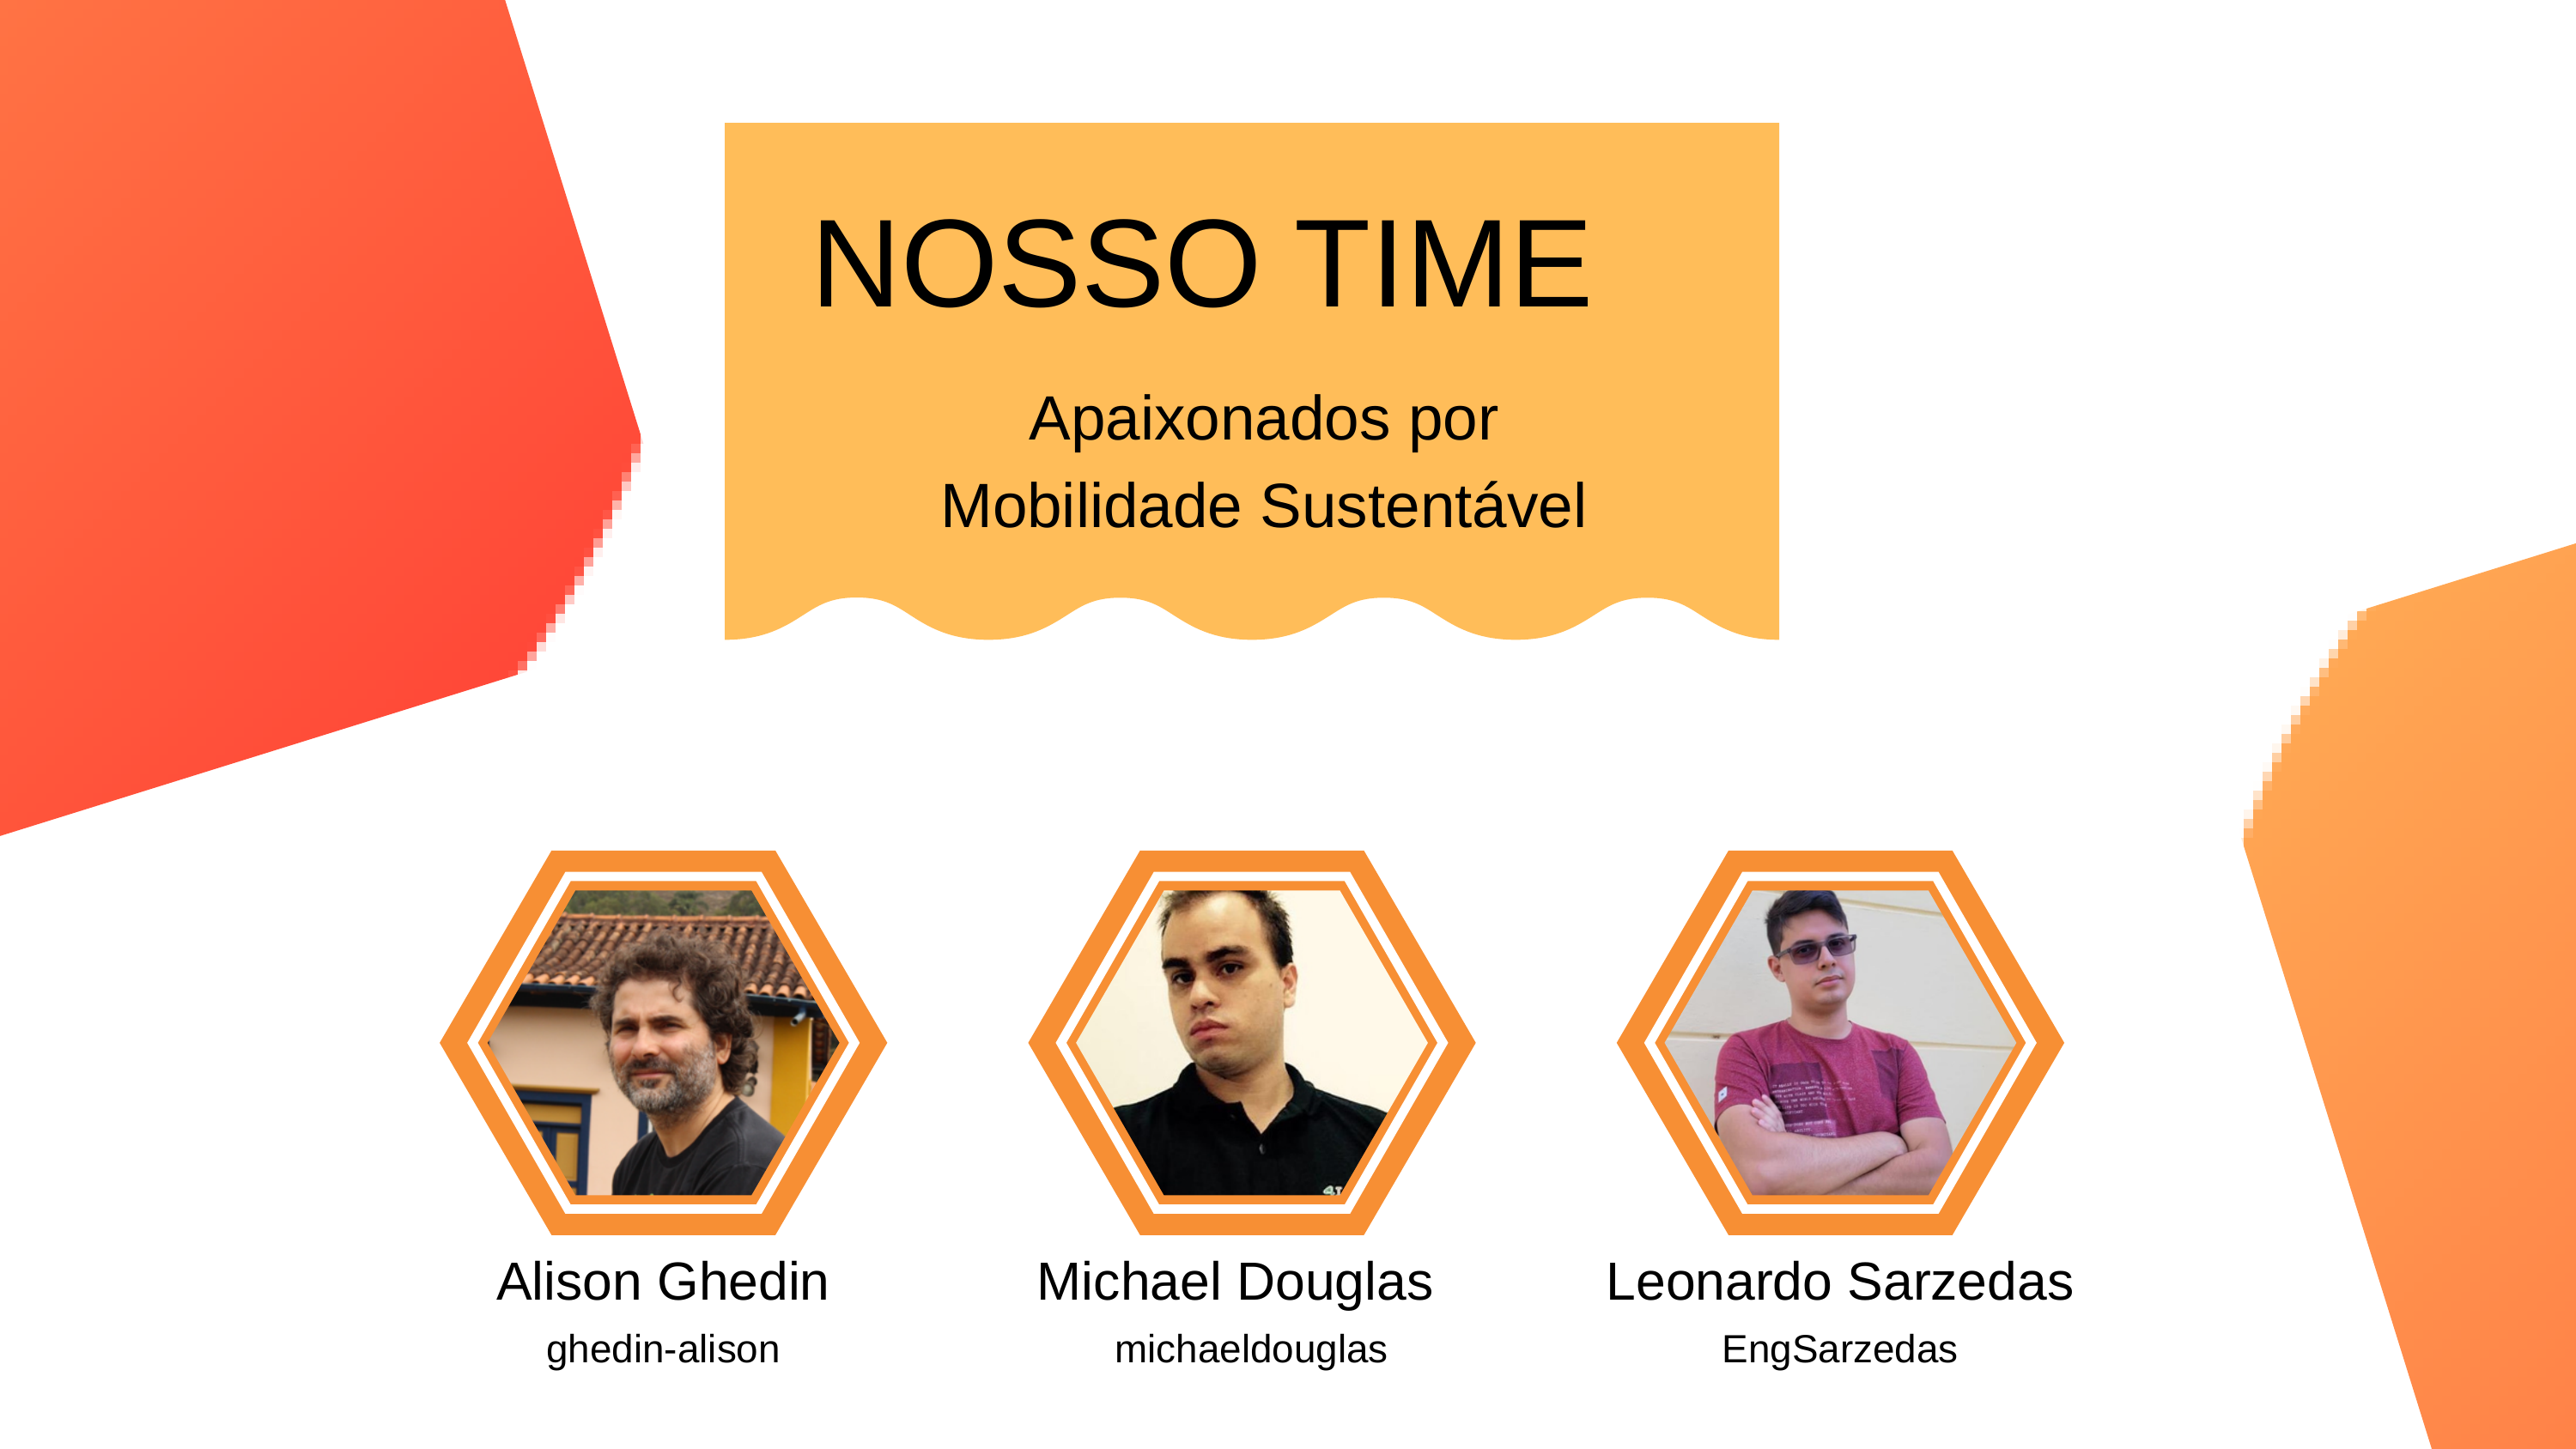

NOSSO TIME
Apaixonados por
Mobilidade Sustentável

Alison Ghedin
Michael Douglas
Leonardo Sarzedas
ghedin-alison
michaeldouglas
EngSarzedas